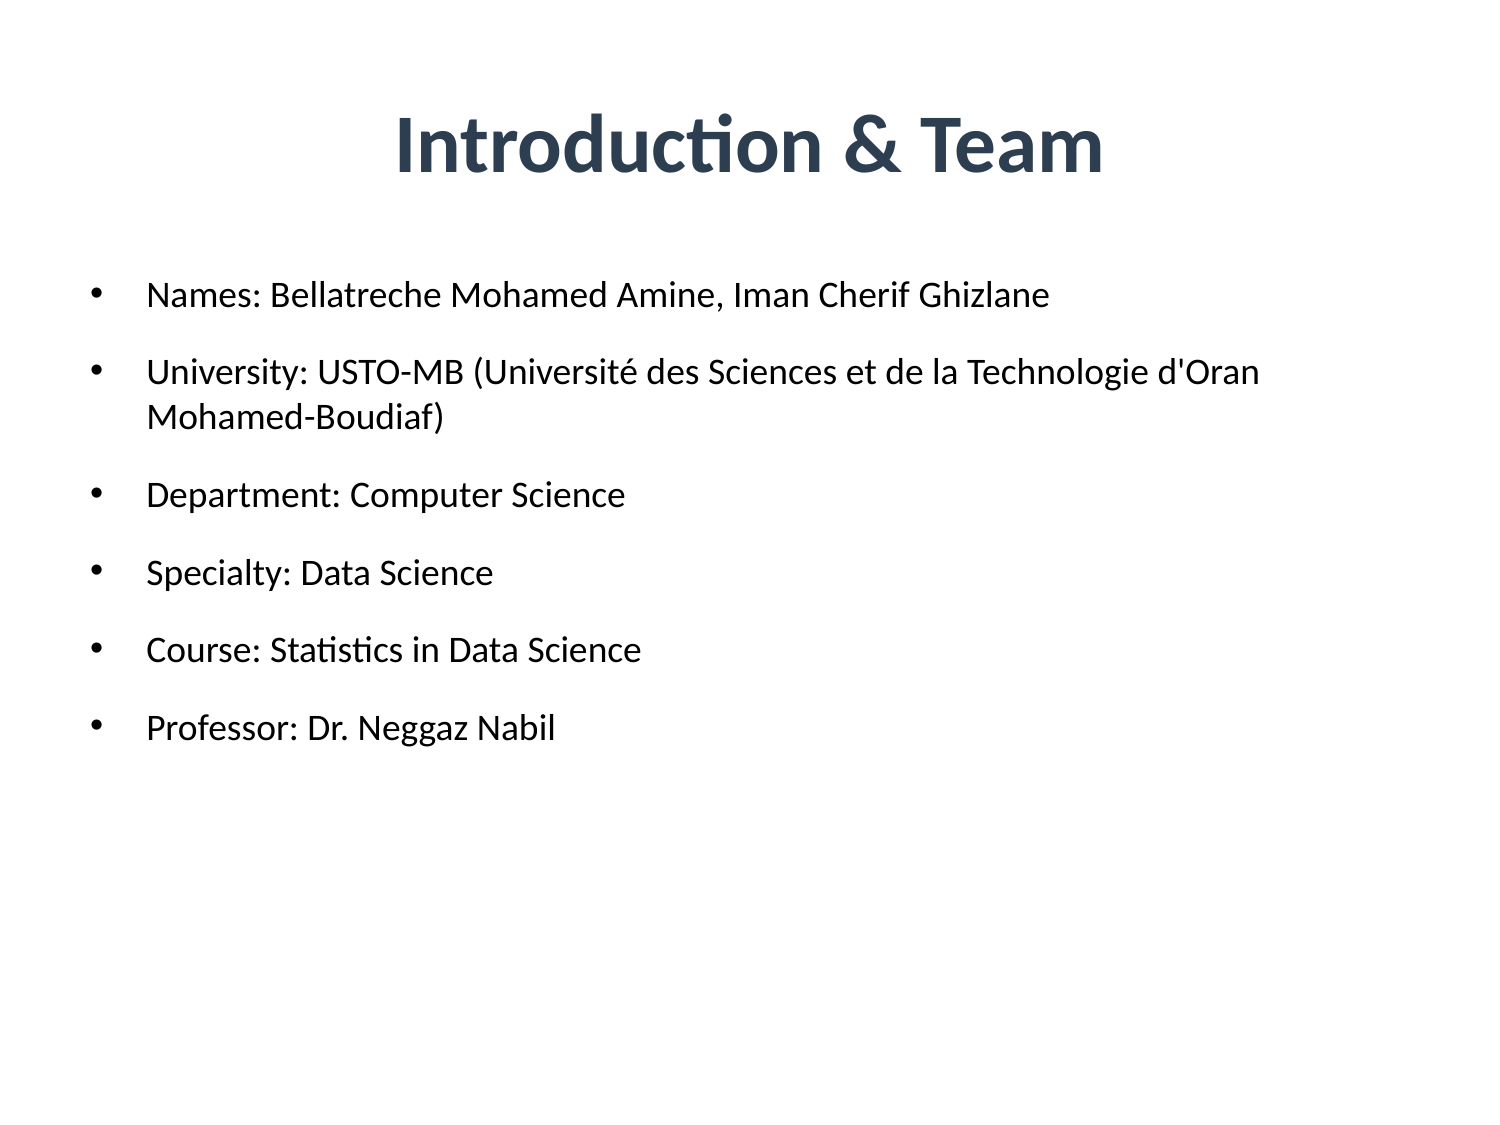

# Introduction & Team
Names: Bellatreche Mohamed Amine, Iman Cherif Ghizlane
University: USTO-MB (Université des Sciences et de la Technologie d'Oran Mohamed-Boudiaf)
Department: Computer Science
Specialty: Data Science
Course: Statistics in Data Science
Professor: Dr. Neggaz Nabil